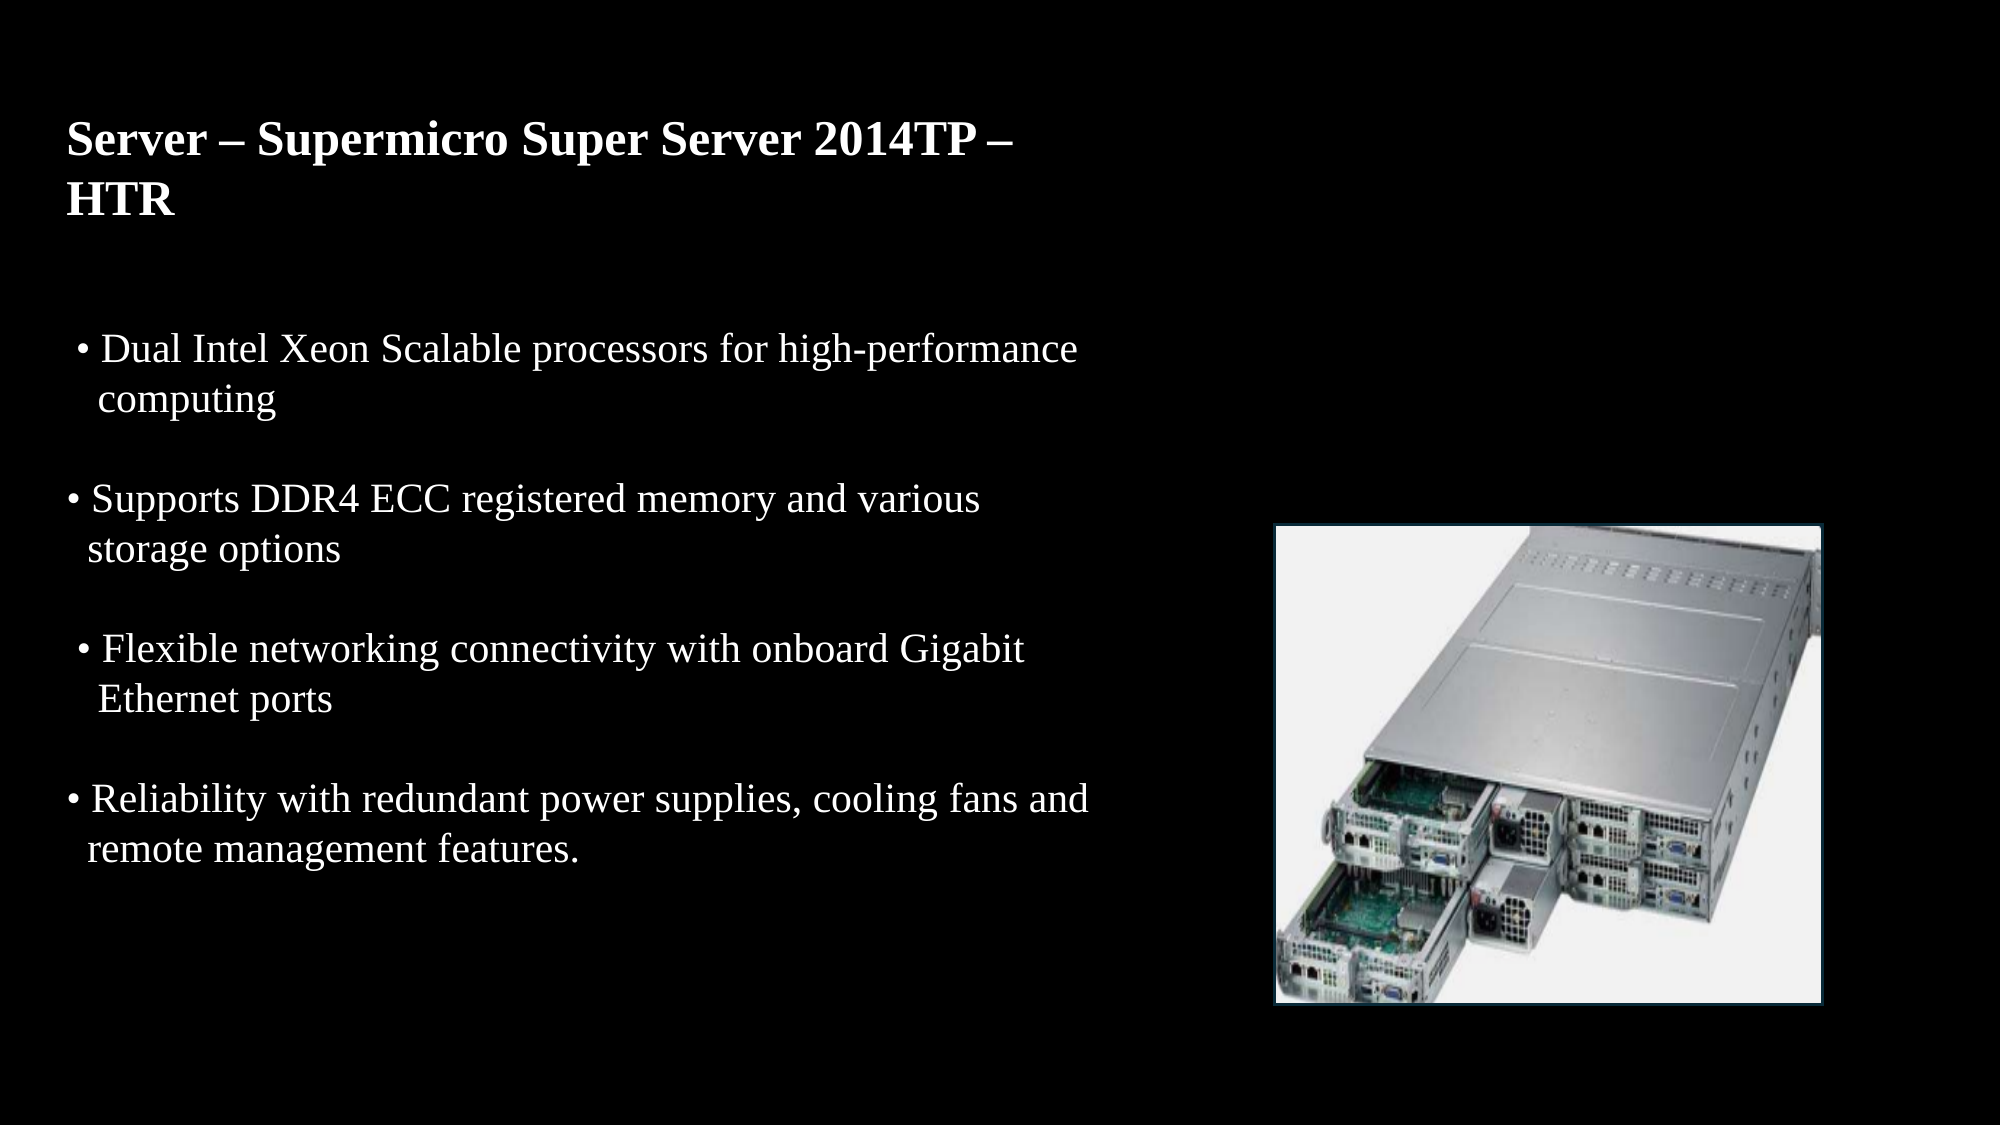

Server – Supermicro Super Server 2014TP – HTR

 • Dual Intel Xeon Scalable processors for high-performance
   computing
• Supports DDR4 ECC registered memory and various
  storage options
 • Flexible networking connectivity with onboard Gigabit
   Ethernet ports
• Reliability with redundant power supplies, cooling fans and
  remote management features.